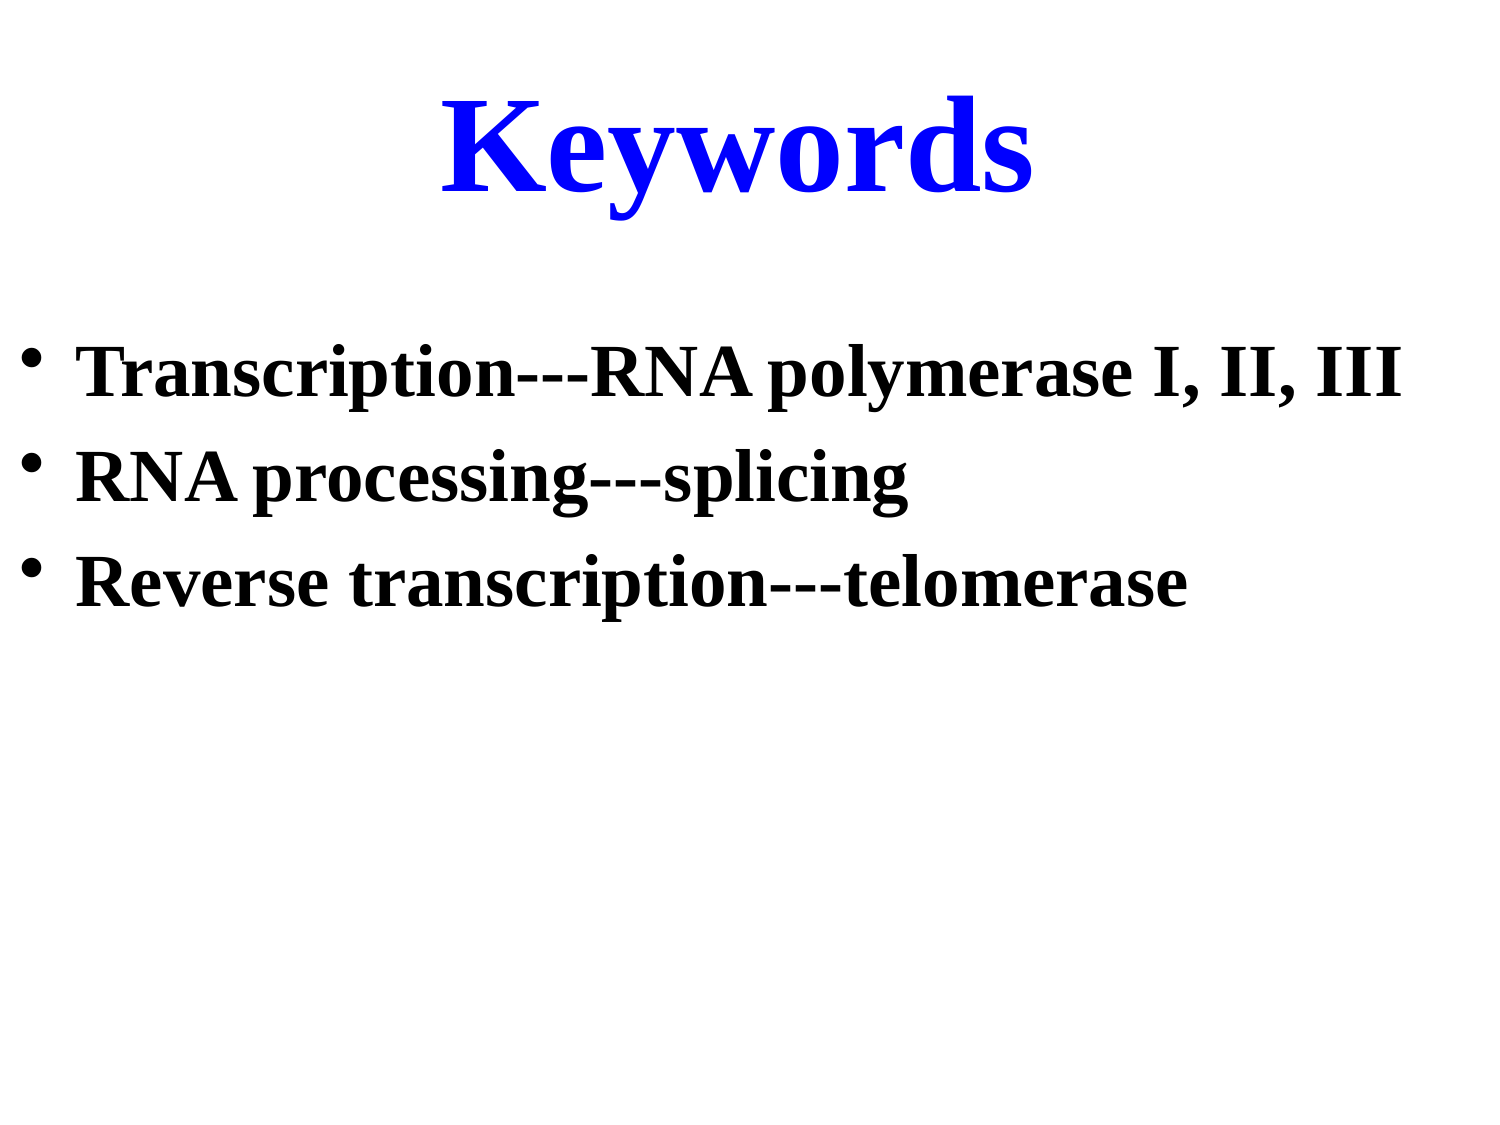

# Keywords
Transcription---RNA polymerase I, II, III
RNA processing---splicing
Reverse transcription---telomerase